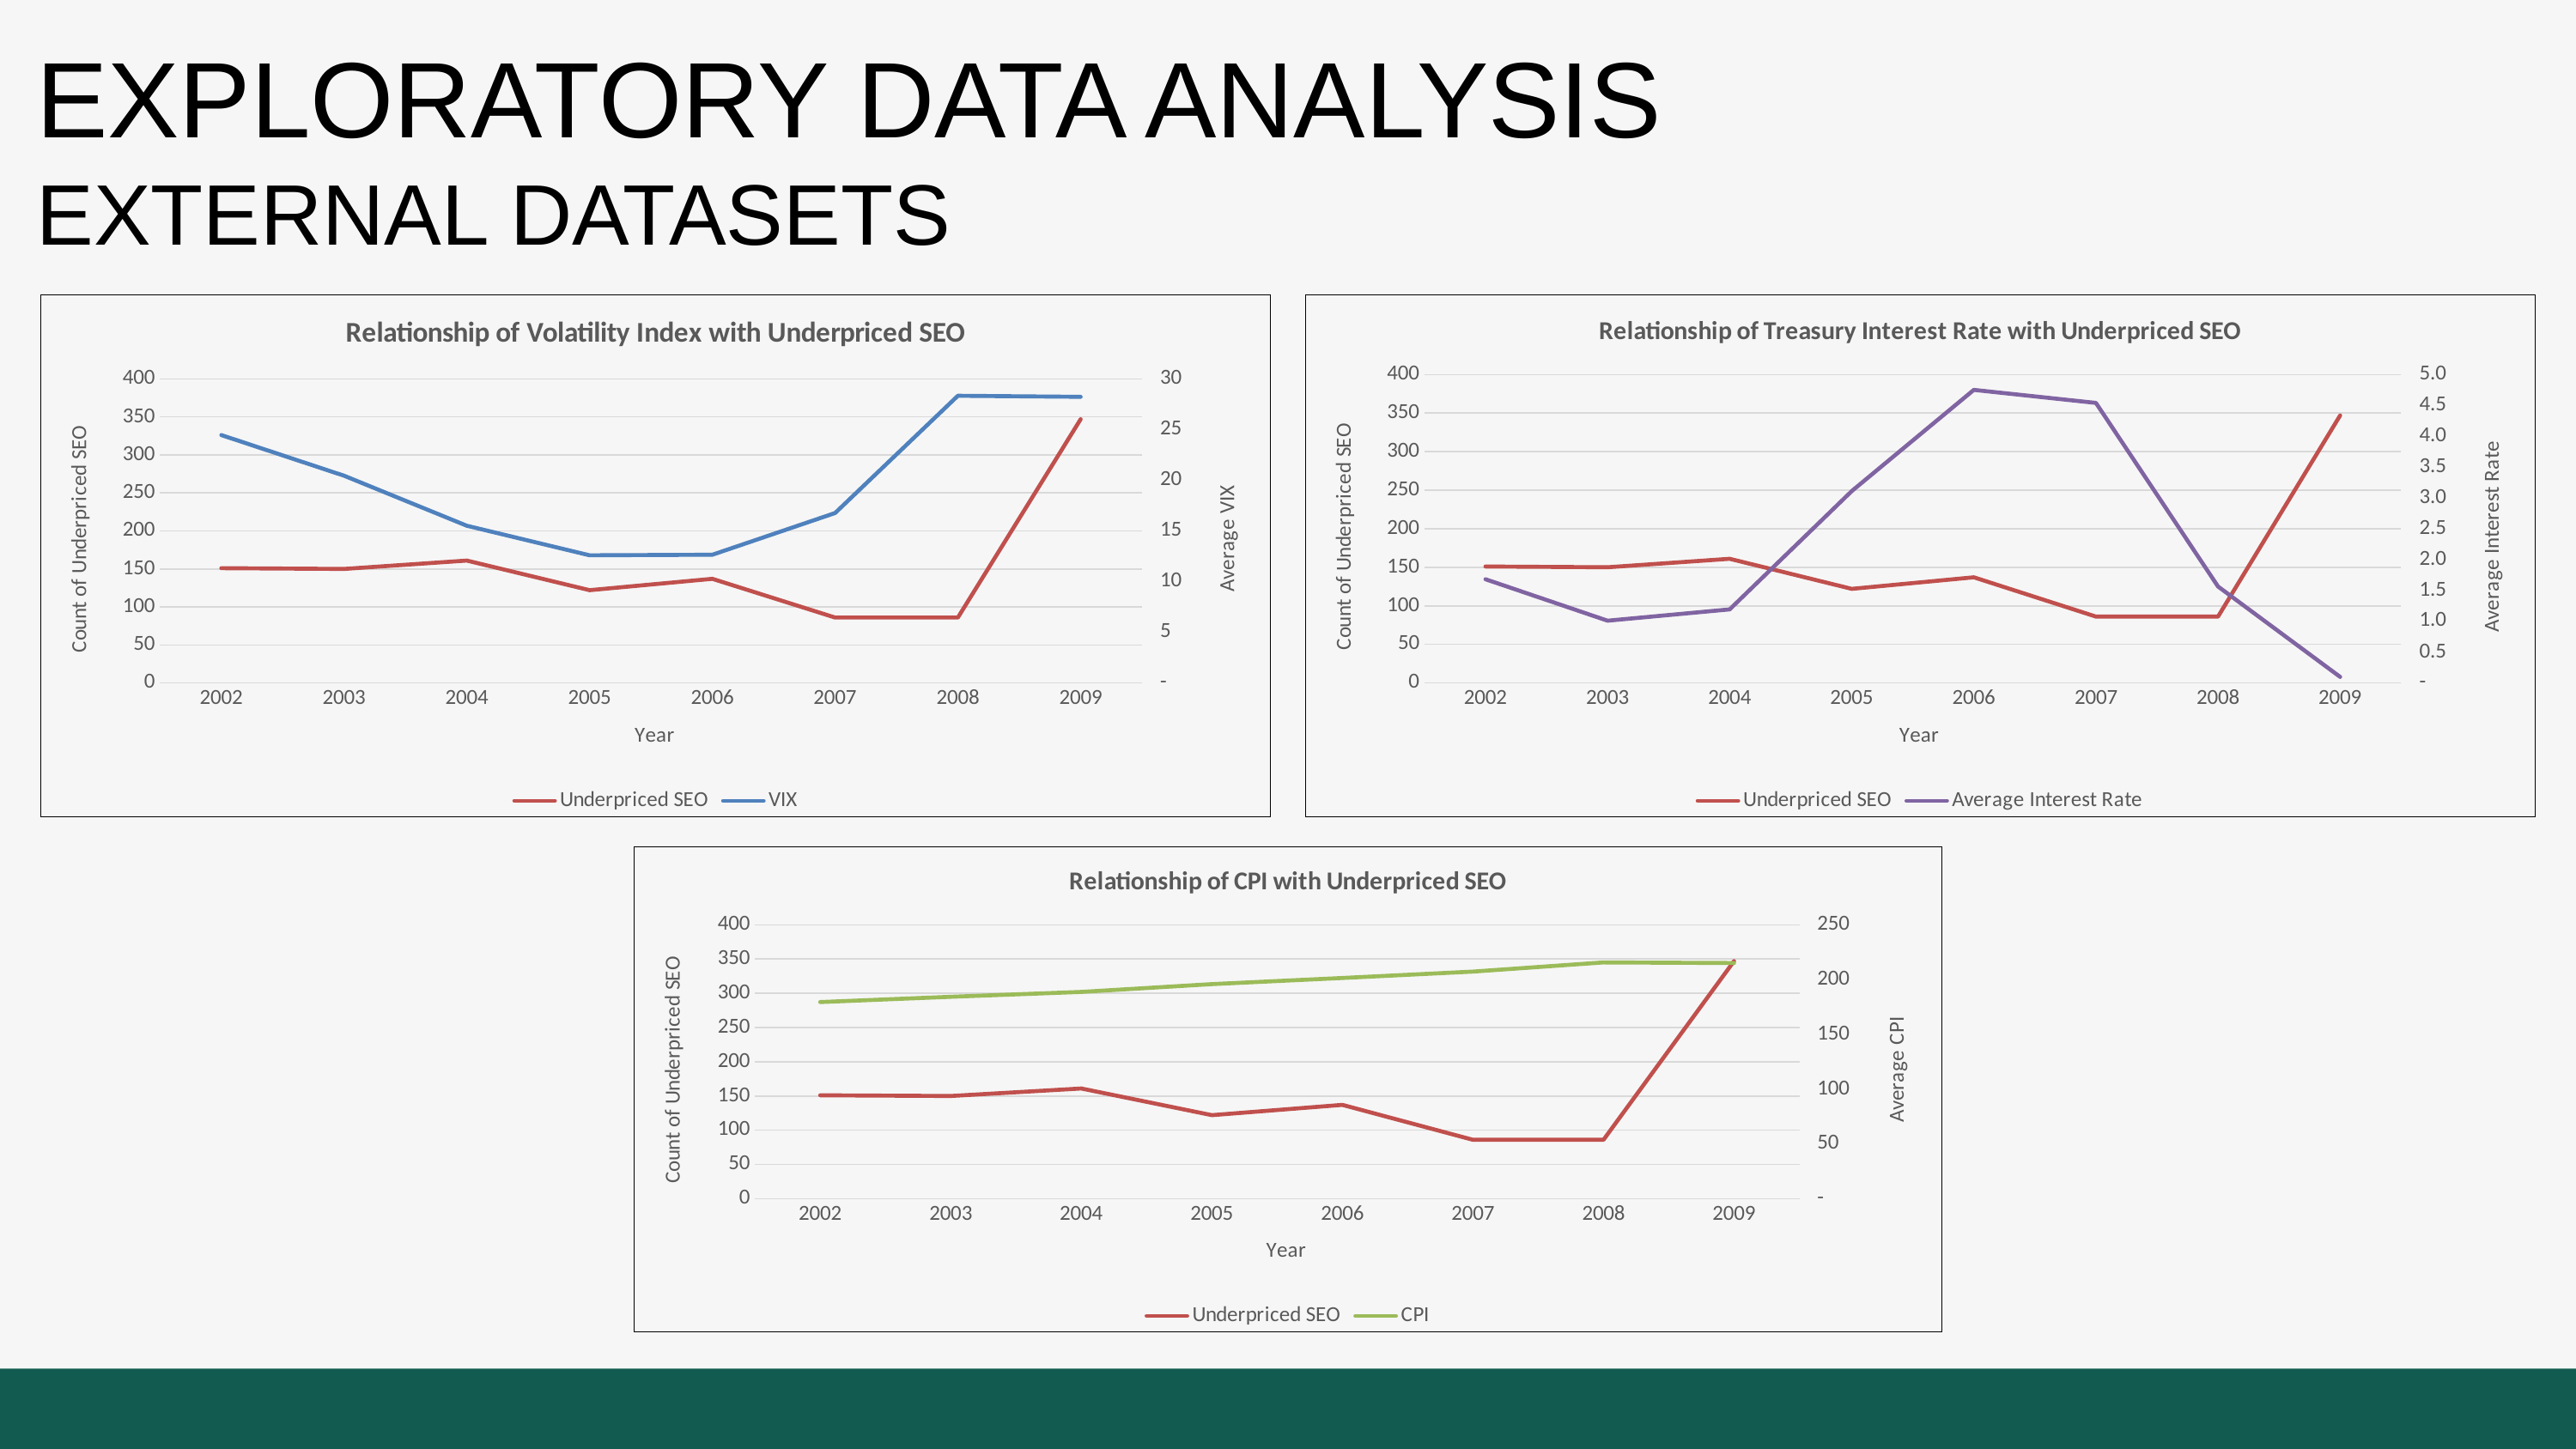

EXPLORATORY DATA ANALYSIS
EXTERNAL DATASETS

### Chart: Relationship of Volatility Index with Underpriced SEO

| Category | Underpriced SEO | VIX |
|---|---|---|
| 2002 | 151.0 | 24.466380697050926 |
| 2003 | 150.0 | 20.4541592920354 |
| 2004 | 161.0 | 15.515639534883745 |
| 2005 | 122.0 | 12.59950495049504 |
| 2006 | 137.0 | 12.65420224719103 |
| 2007 | 86.0 | 16.77280112044819 |
| 2008 | 86.0 | 28.33959677419354 |
| 2009 | 347.0 | 28.23759577278739 |

### Chart: Relationship of Treasury Interest Rate with Underpriced SEO

| Category | Underpriced SEO | Average Interest Rate |
|---|---|---|
| 2002 | 151.0 | 1.6812064343163604 |
| 2003 | 150.0 | 1.009048672566372 |
| 2004 | 161.0 | 1.1923062015503827 |
| 2005 | 122.0 | 3.1112871287128754 |
| 2006 | 137.0 | 4.75175280898878 |
| 2007 | 86.0 | 4.539887955182074 |
| 2008 | 86.0 | 1.5624999999999973 |
| 2009 | 347.0 | 0.09767503302509917 |

### Chart: Relationship of CPI with Underpriced SEO

| Category | Underpriced SEO | CPI |
|---|---|---|
| 2002 | 151.0 | 179.5058981233243 |
| 2003 | 150.0 | 184.28473451327432 |
| 2004 | 161.0 | 188.74418604651115 |
| 2005 | 122.0 | 195.860396039605 |
| 2006 | 137.0 | 201.44044943820376 |
| 2007 | 86.0 | 207.2789971988802 |
| 2008 | 86.0 | 215.64485887096797 |
| 2009 | 347.0 | 215.09361426684467 |